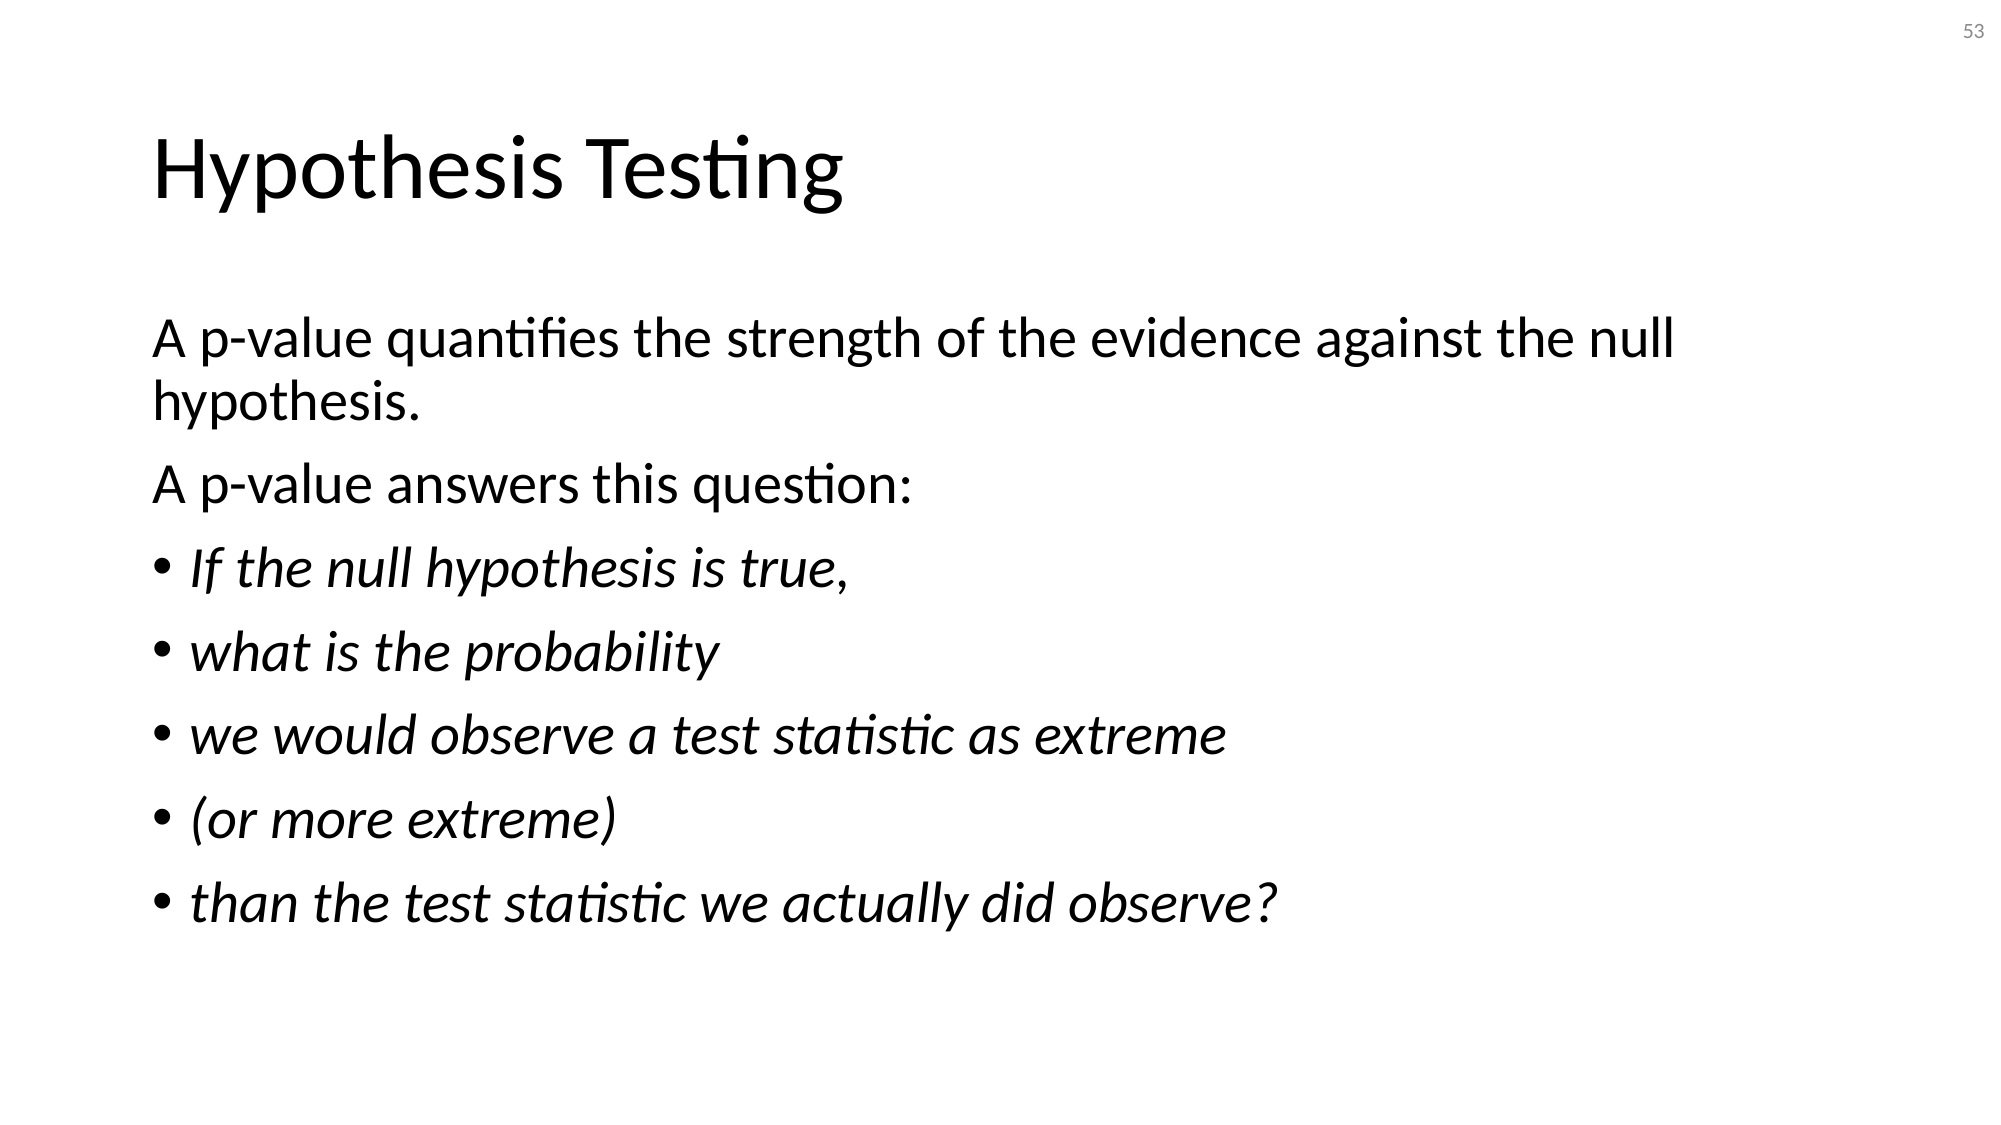

53
# Hypothesis Testing
A p-value quantifies the strength of the evidence against the null hypothesis.
A p-value answers this question:
If the null hypothesis is true,
what is the probability
we would observe a test statistic as extreme
(or more extreme)
than the test statistic we actually did observe?